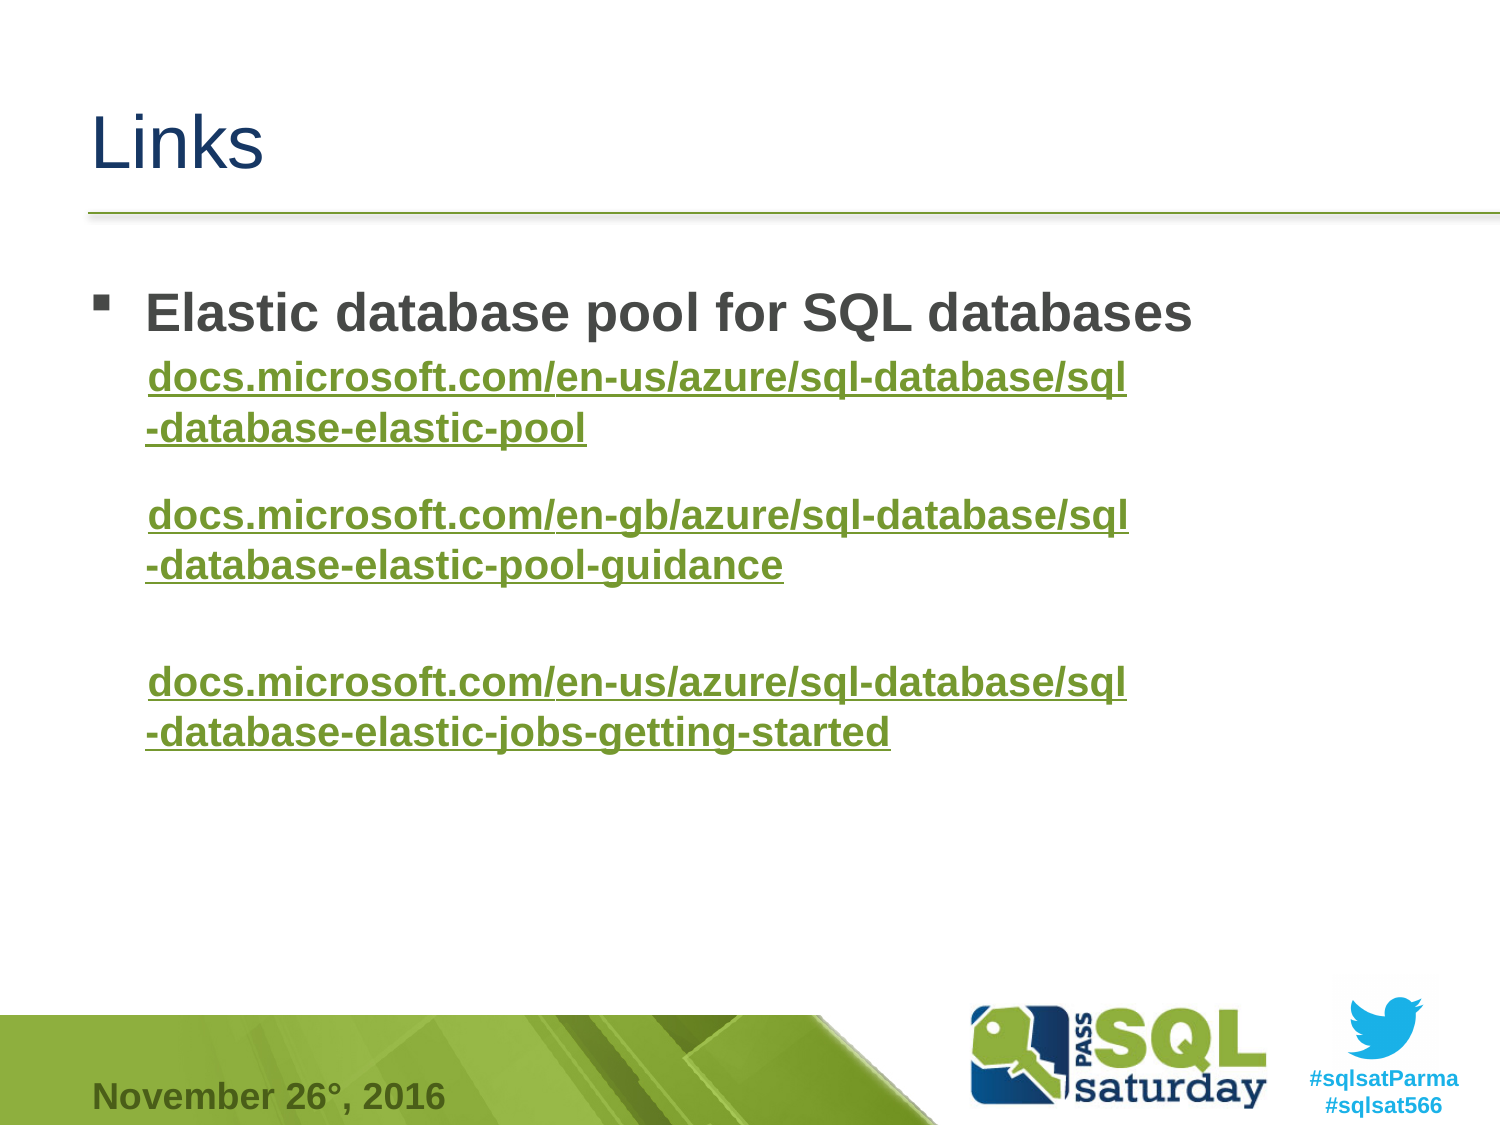

# Links

Elastic database pool for SQL databases
docs.microsoft.com/en-us/azure/sql-database/sql-database-elastic-pool

docs.microsoft.com/en-gb/azure/sql-database/sql-database-elastic-pool-guidance

docs.microsoft.com/en-us/azure/sql-database/sql-database-elastic-jobs-getting-started